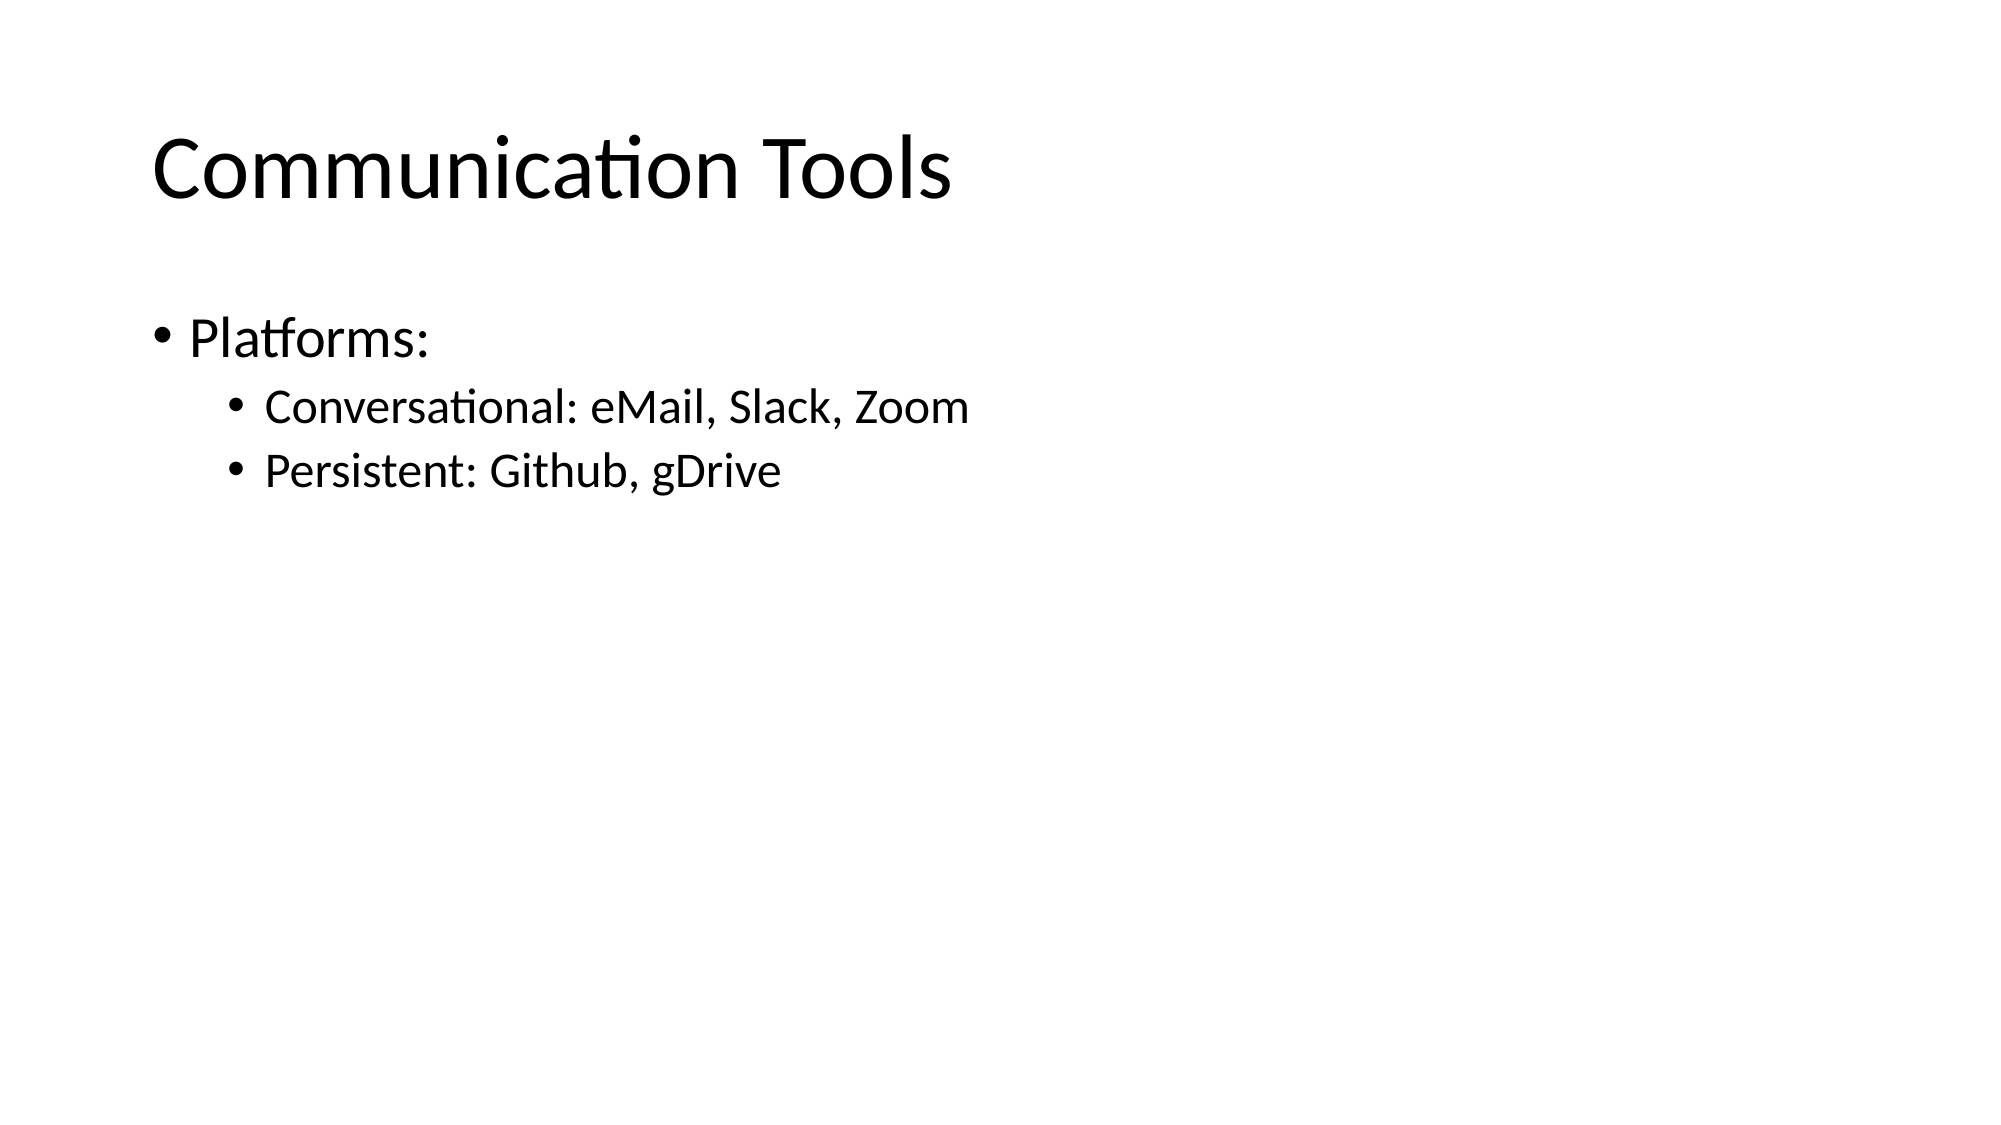

# Communication Tools
Platforms:
Conversational: eMail, Slack, Zoom
Persistent: Github, gDrive